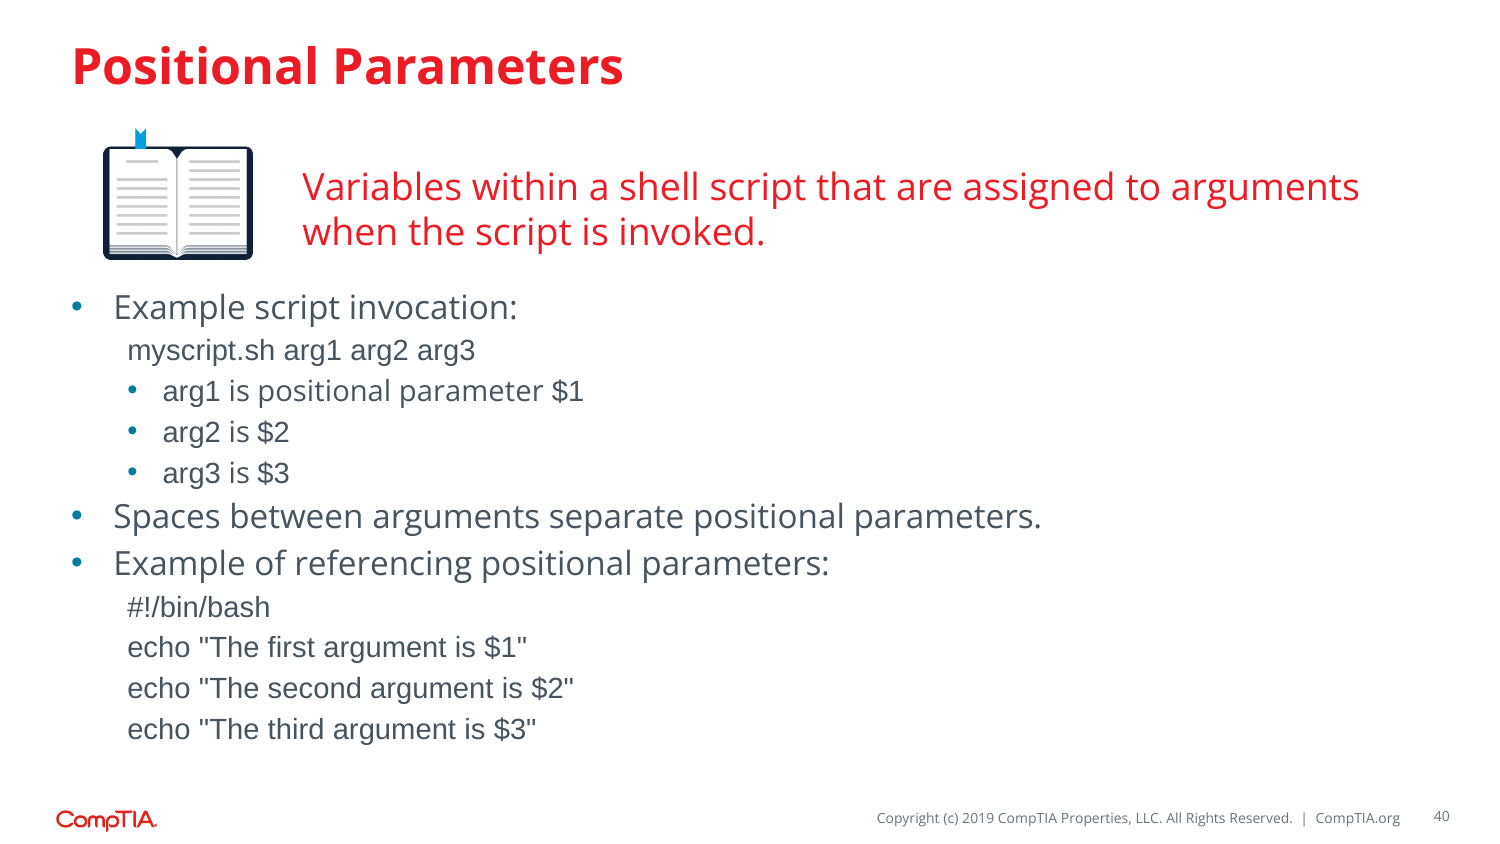

# Positional Parameters
Variables within a shell script that are assigned to arguments when the script is invoked.
Example script invocation:
myscript.sh arg1 arg2 arg3
arg1 is positional parameter $1
arg2 is $2
arg3 is $3
Spaces between arguments separate positional parameters.
Example of referencing positional parameters:
#!/bin/bash
echo "The first argument is $1"
echo "The second argument is $2"
echo "The third argument is $3"
40